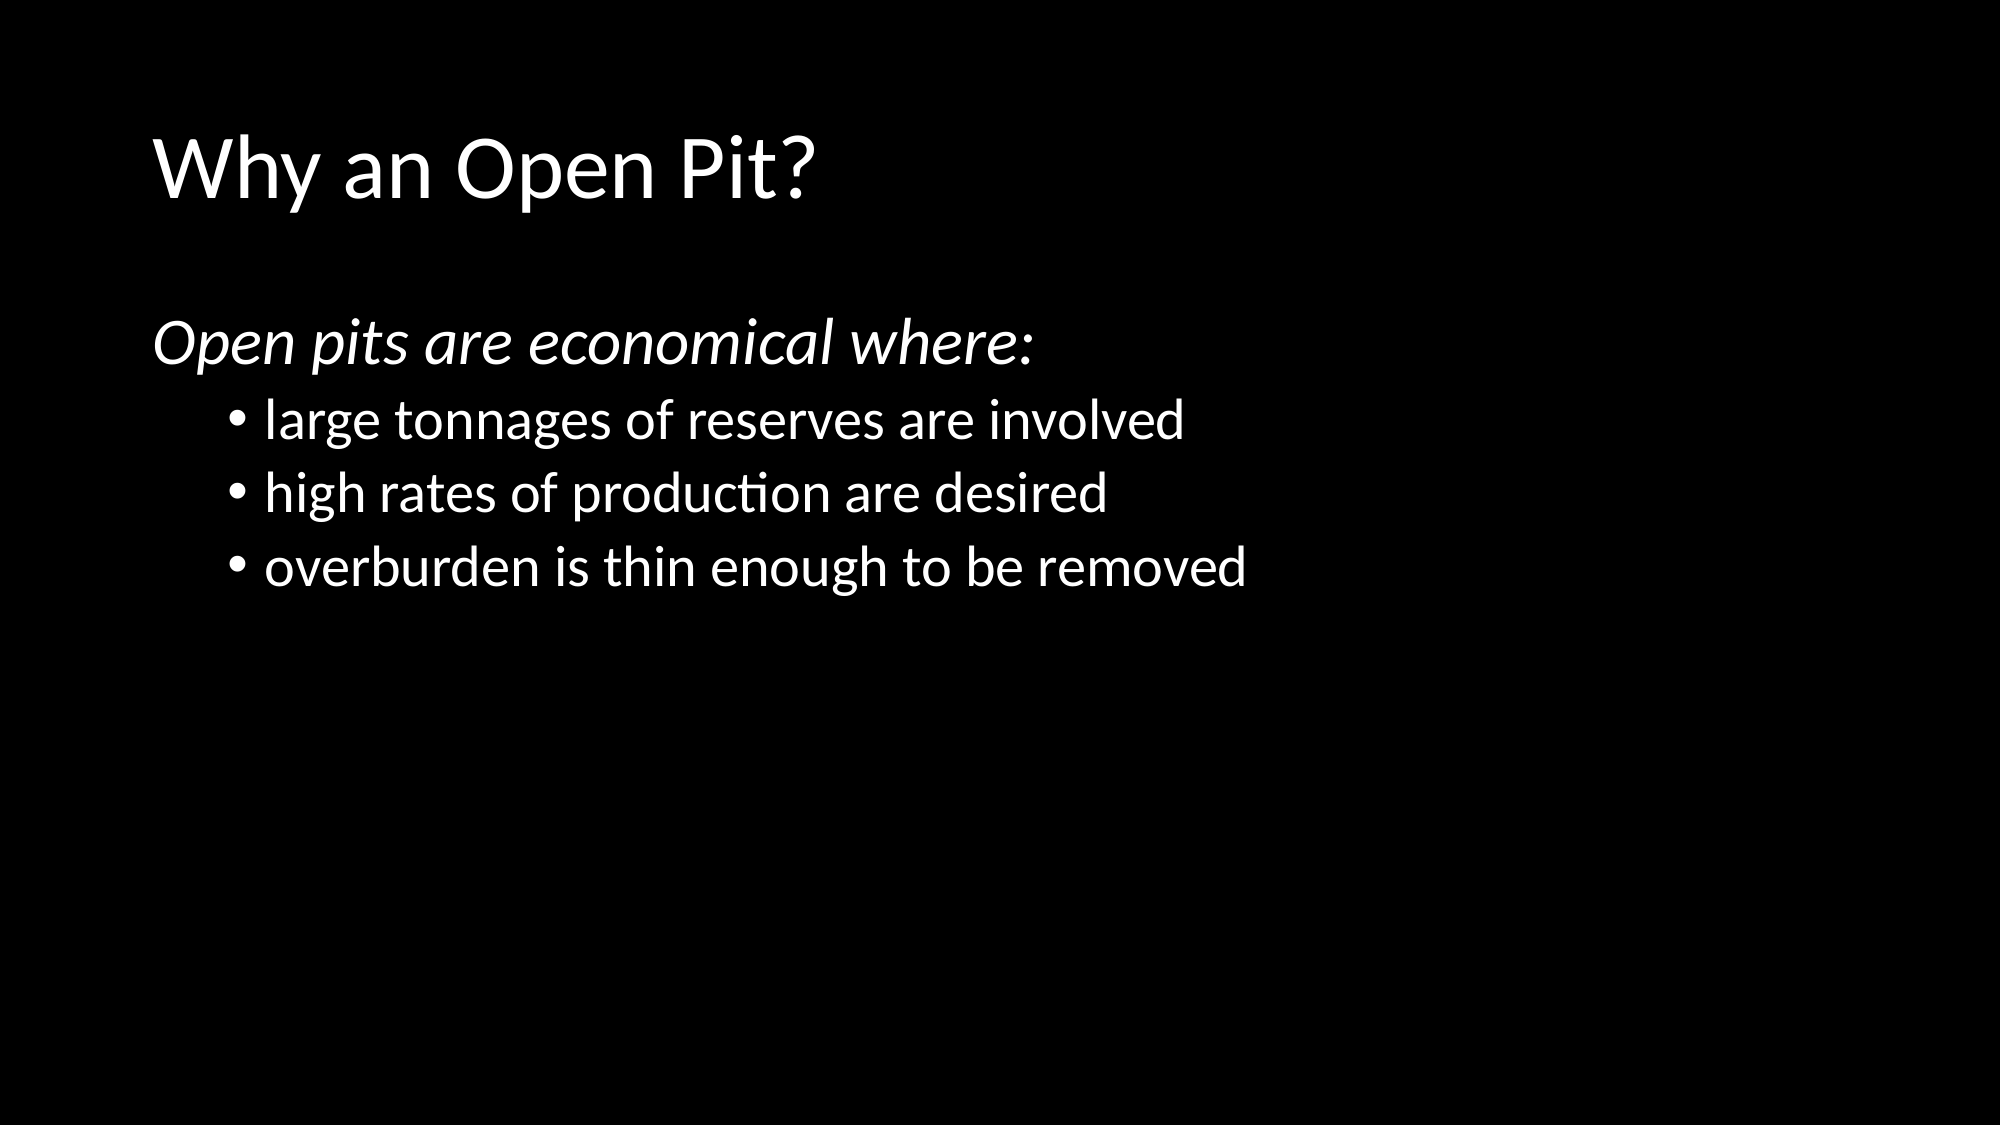

# Why an Open Pit?
Open pits are economical where:
large tonnages of reserves are involved
high rates of production are desired
overburden is thin enough to be removed